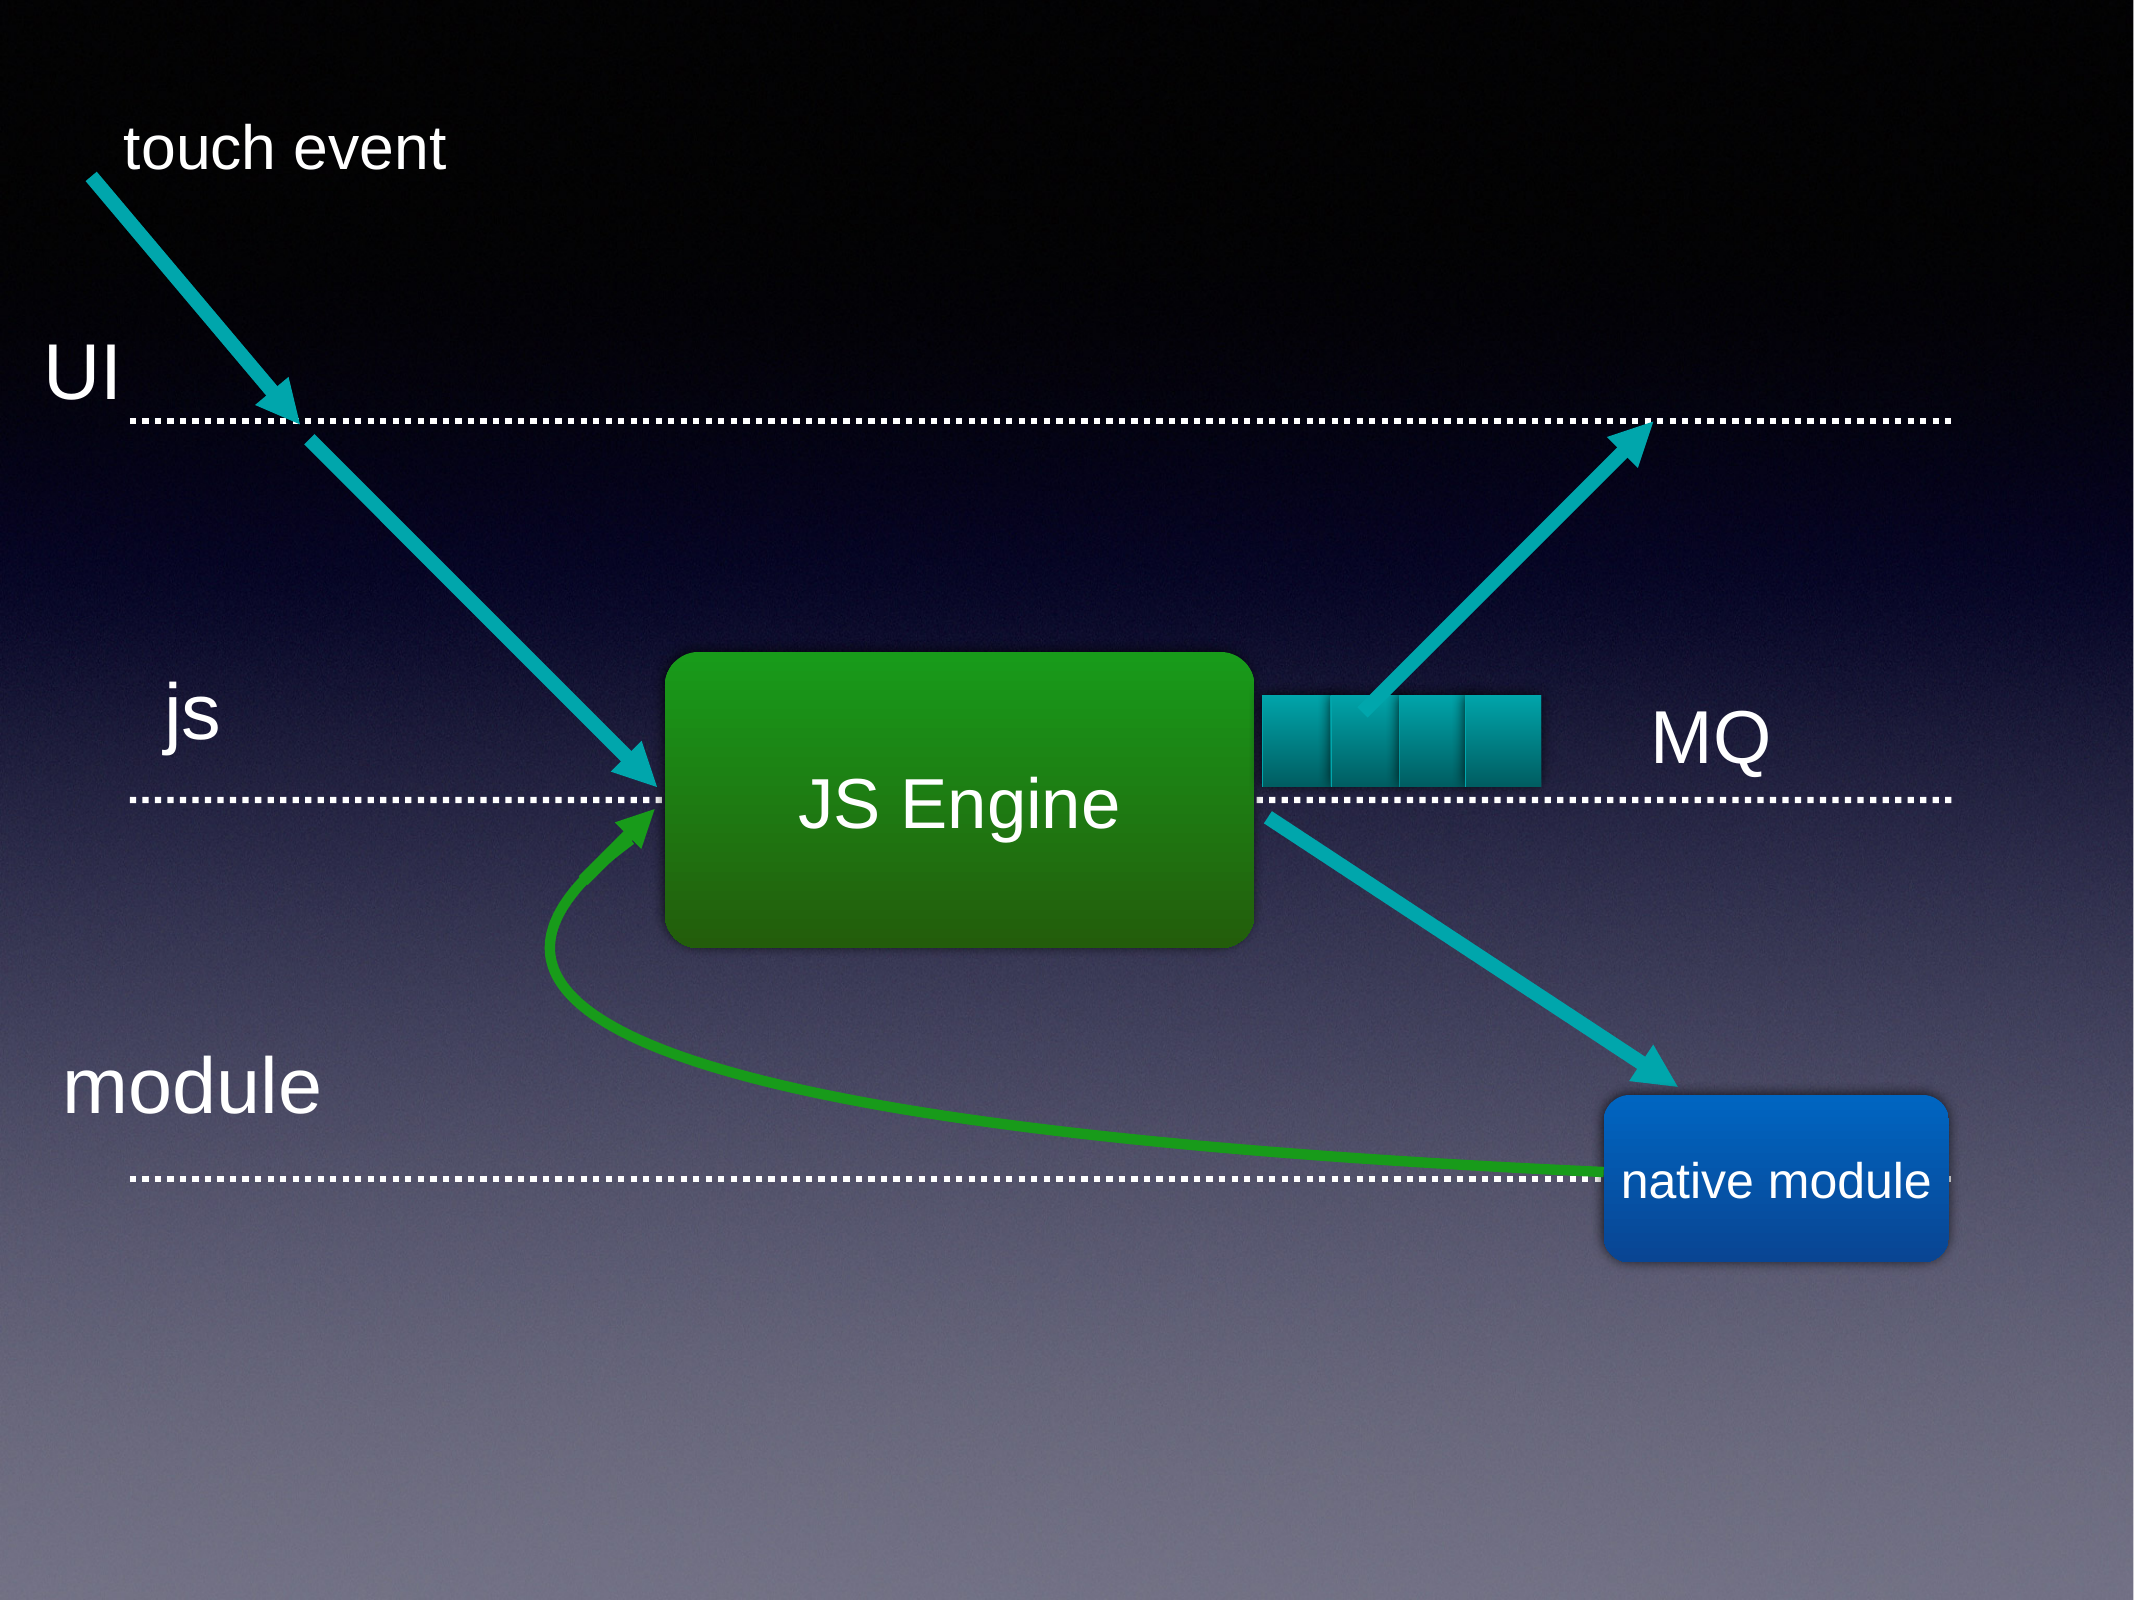

touch event

UI

js
JS Engine
MQ

module
native module